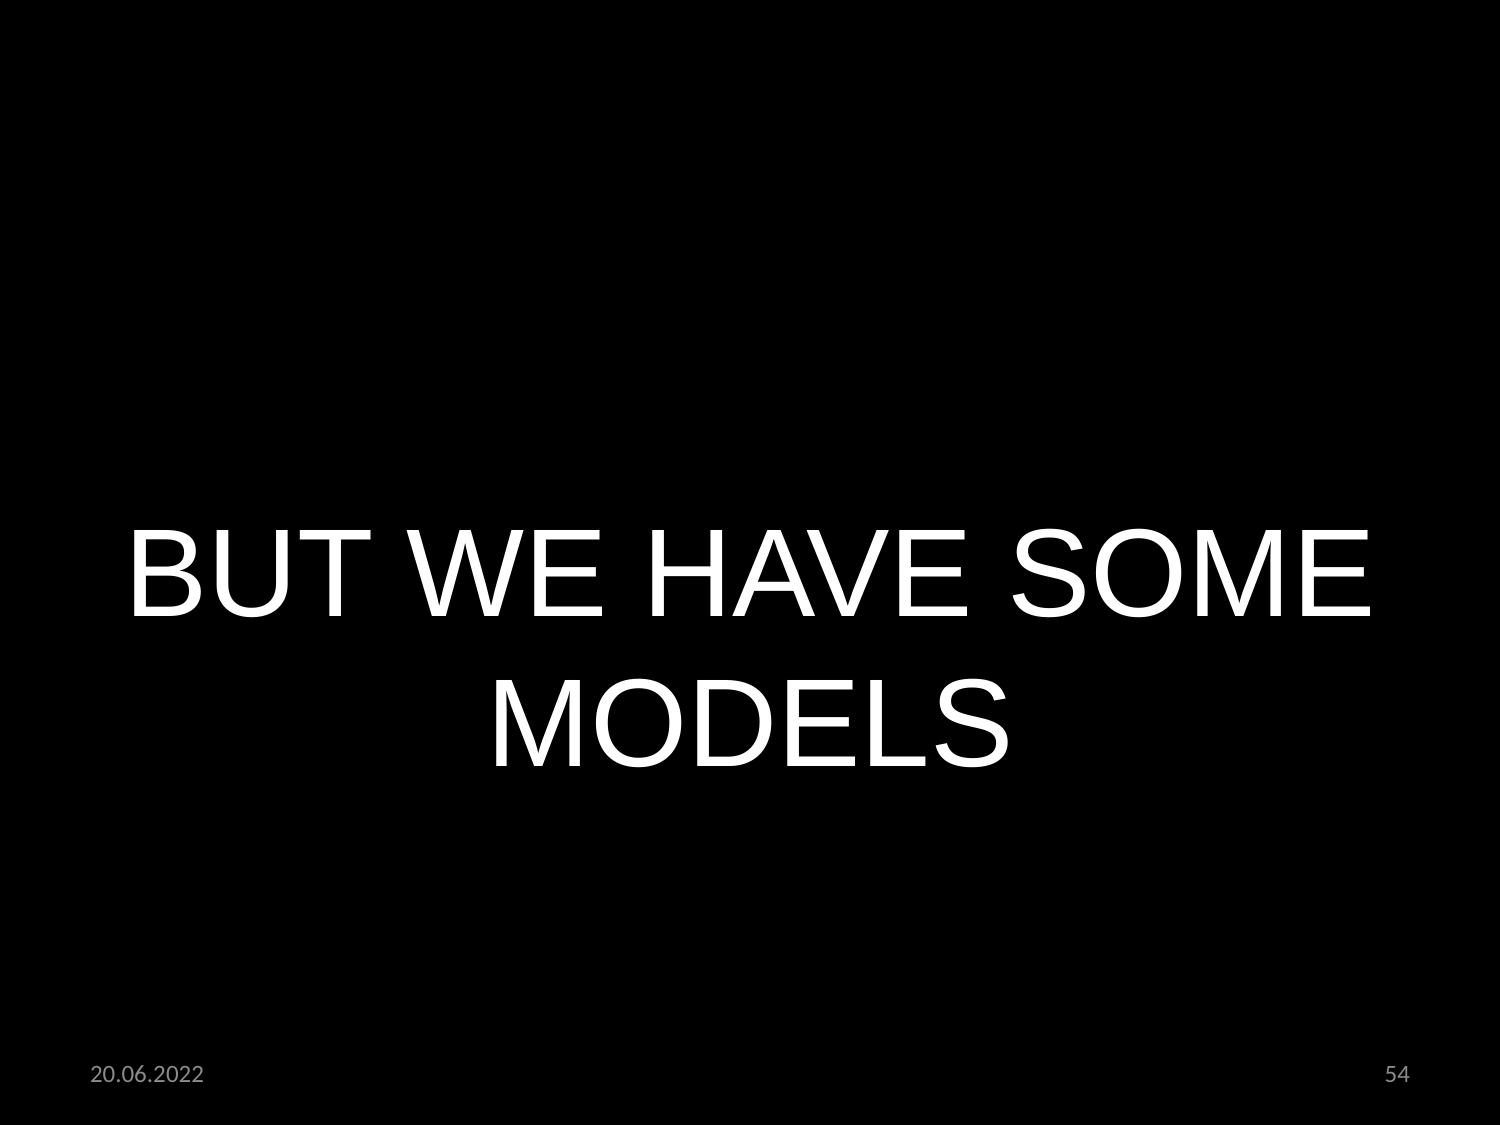

BUT WE HAVE SOME MODELS
20.06.2022
54